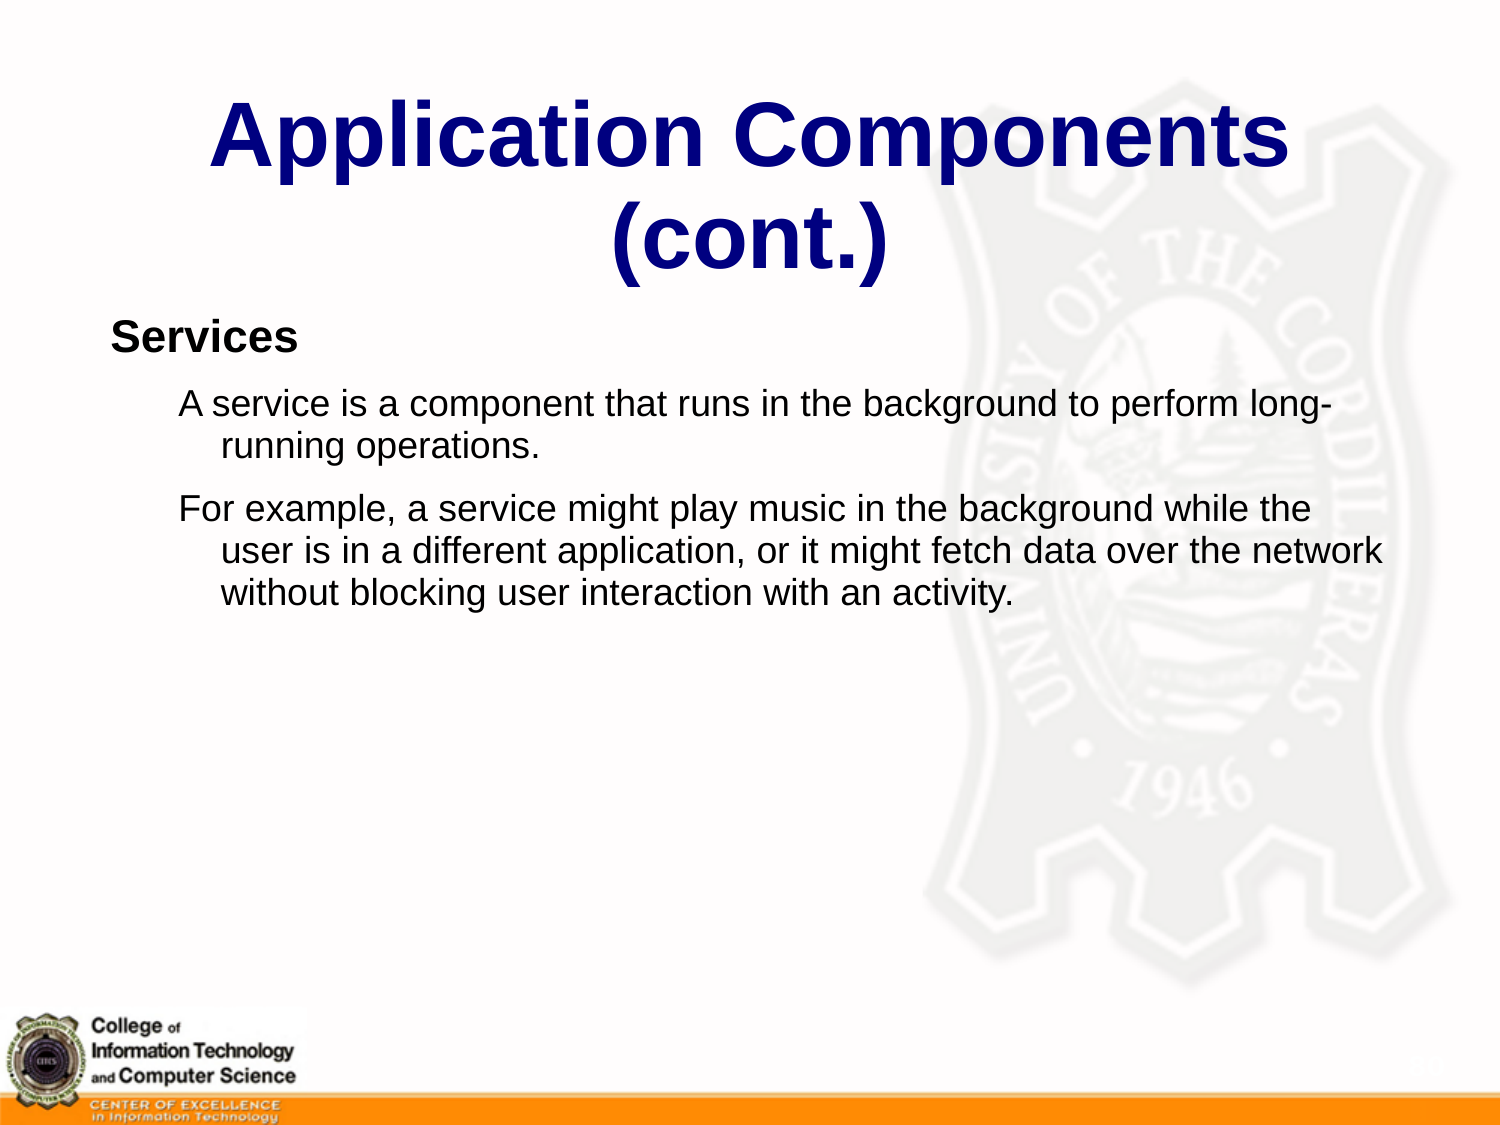

# Application Components (cont.)
Services
A service is a component that runs in the background to perform long-running operations.
For example, a service might play music in the background while the user is in a different application, or it might fetch data over the network without blocking user interaction with an activity.